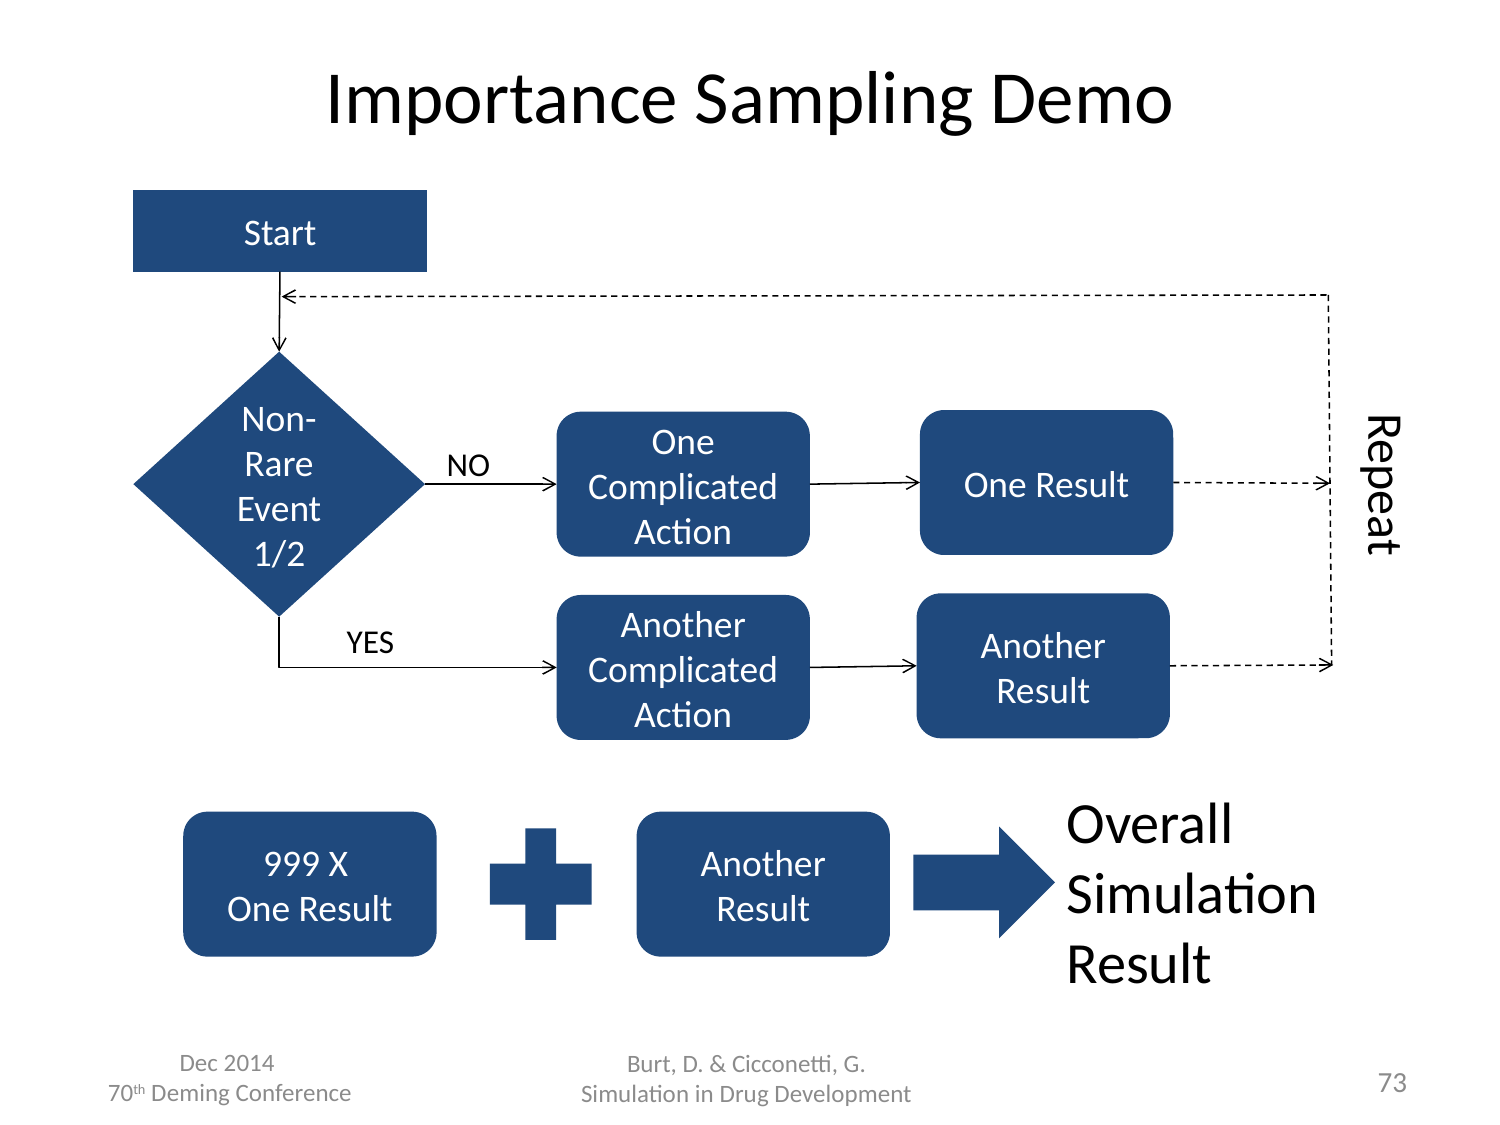

# Importance Sampling Demo
Start
Non-Rare Event 1/2
One Result
One Complicated Action
NO
Repeat
Another Result
Another Complicated Action
YES
Overall Simulation Result
999 X
One Result
Another Result